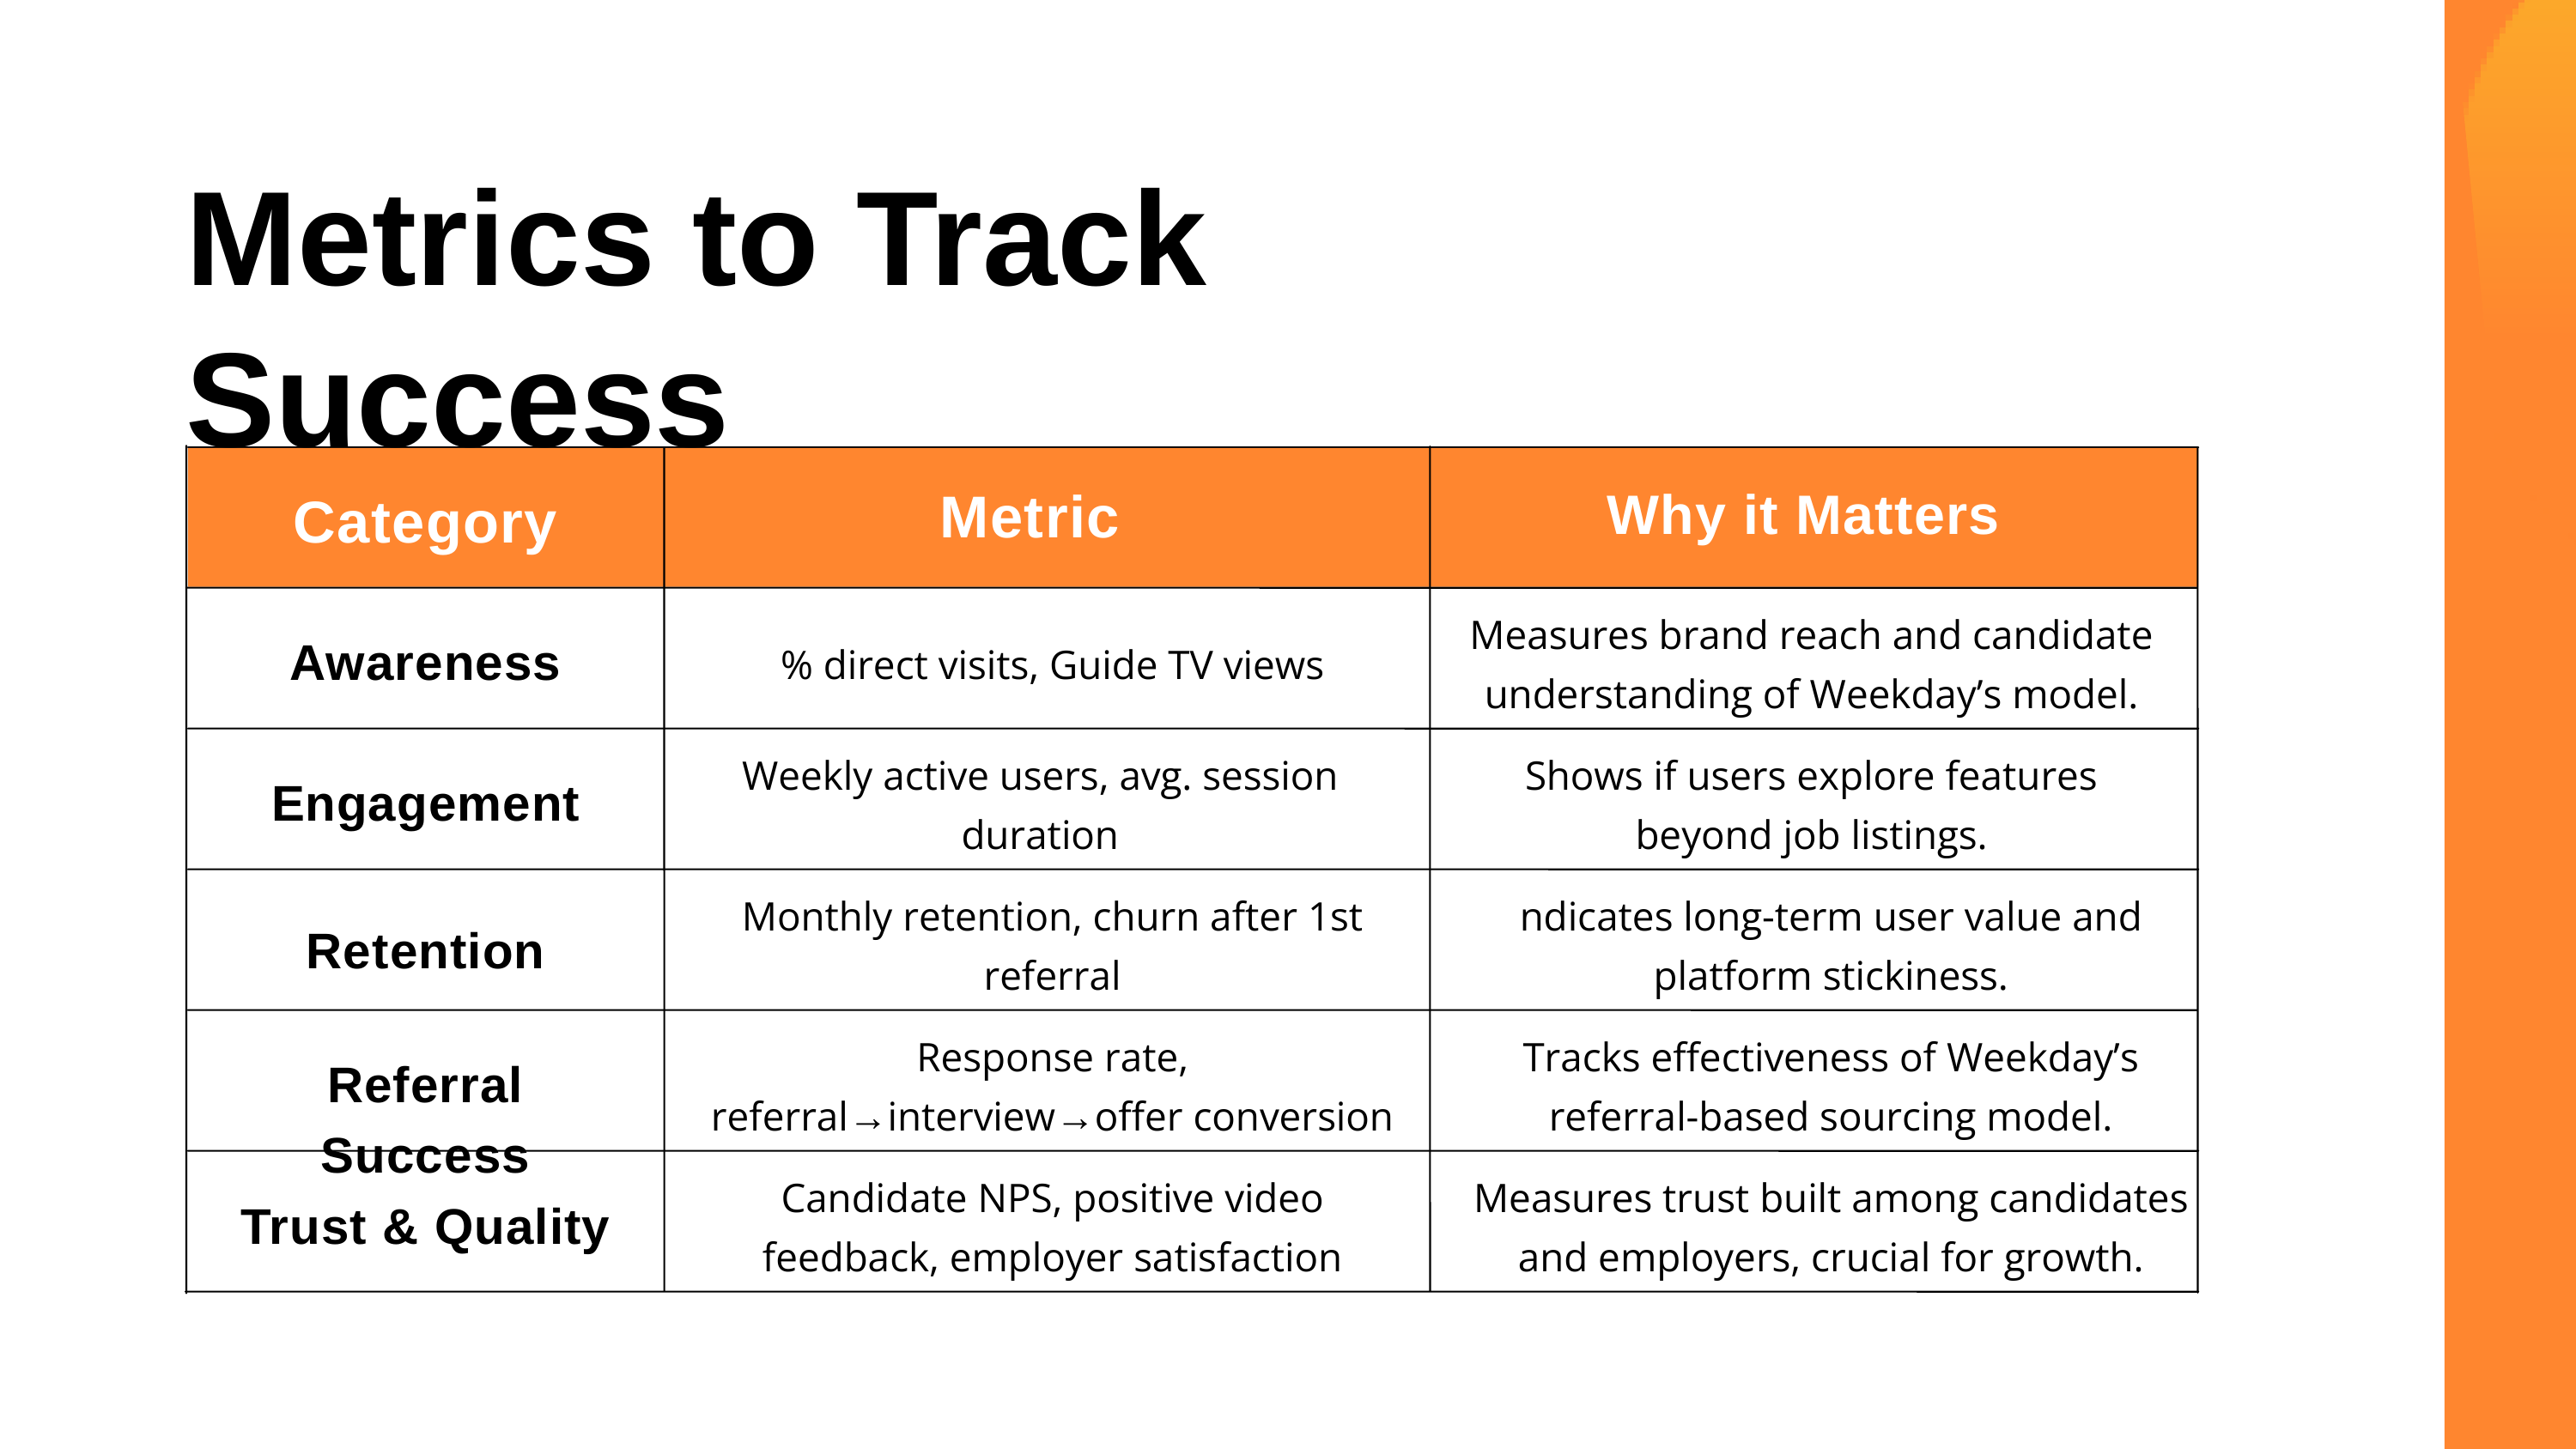

Metrics to Track Success

Metric
Why it Matters
Category

% direct visits, Guide TV views

Measures brand reach and candidate understanding of Weekday’s model.
Awareness
Weekly active users, avg. session duration
Shows if users explore features beyond job listings.
Engagement
Monthly retention, churn after 1st referral
ndicates long-term user value and platform stickiness.
Retention
Response rate, referral→interview→offer conversion
Tracks effectiveness of Weekday’s referral-based sourcing model.
Referral Success
Candidate NPS, positive video feedback, employer satisfaction
Measures trust built among candidates and employers, crucial for growth.
Trust & Quality